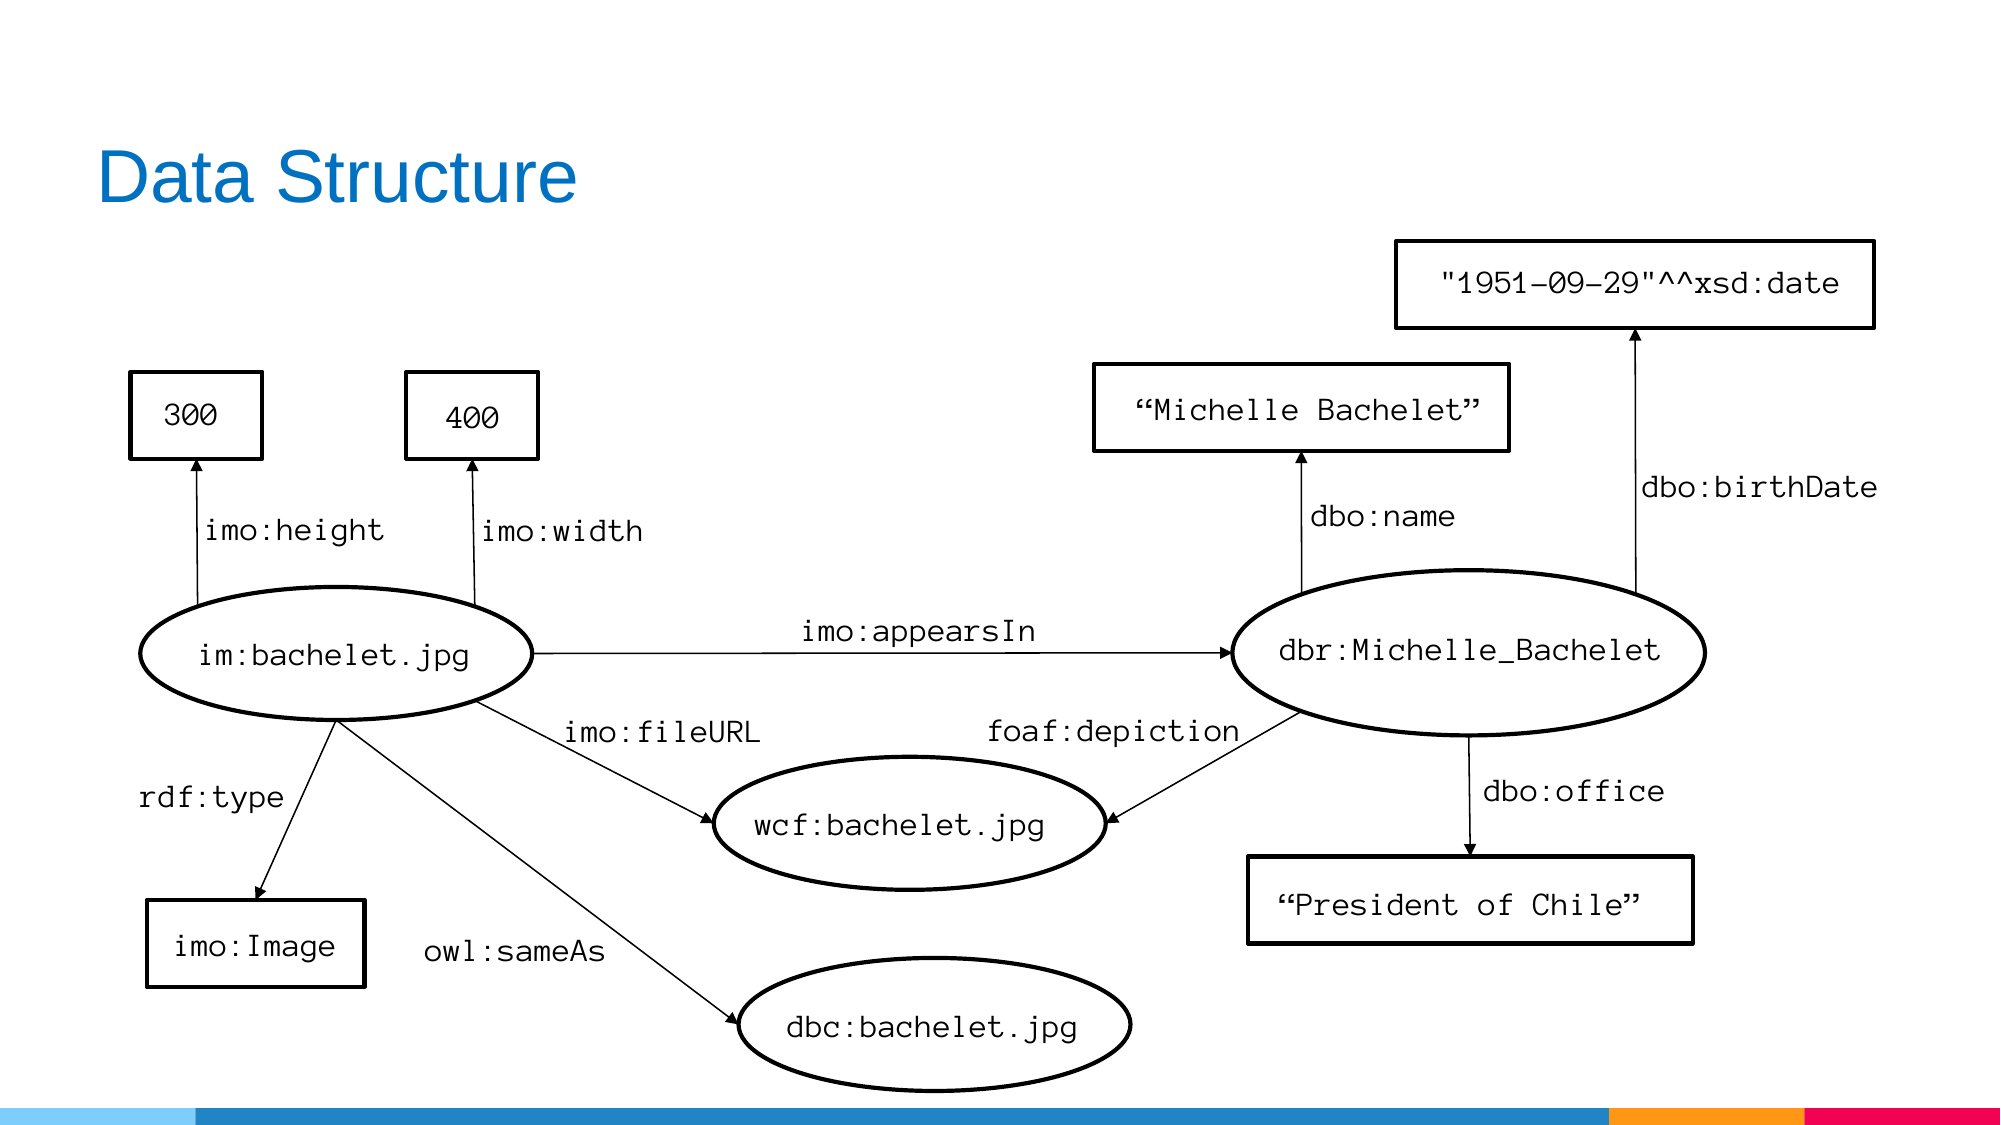

# Data Structure

"1951-09-29"^^xsd:date

“Michelle Bachelet”
300
400
dbo:birthDate
dbo:name
imo:height
imo:width

imo:appearsIn
dbr:Michelle_Bachelet
im:bachelet.jpg
foaf:depiction
imo:fileURL

dbo:office
rdf:type
wcf:bachelet.jpg

“President of Chile”

imo:Image
owl:sameAs

dbc:bachelet.jpg